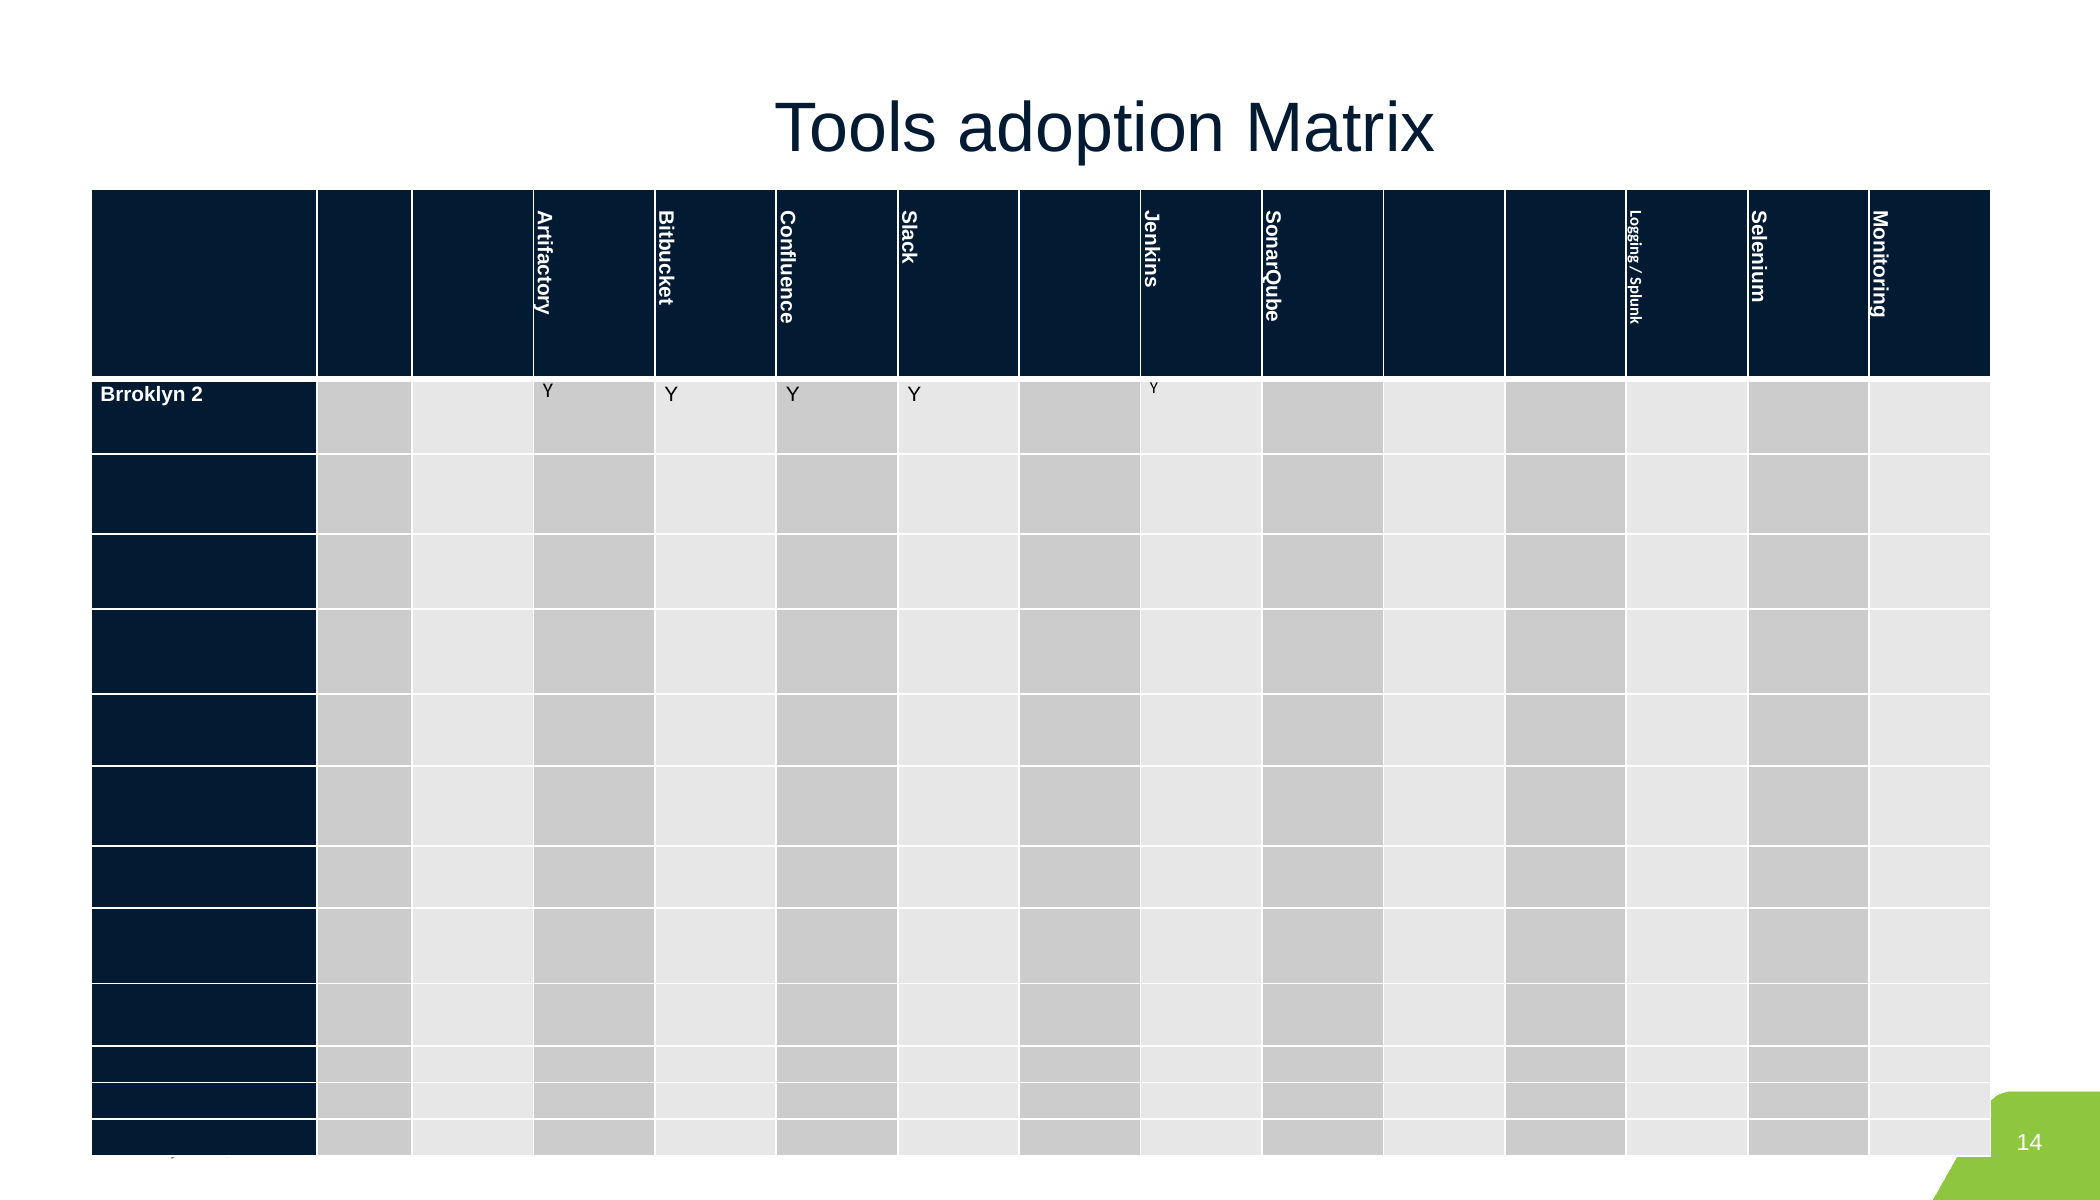

# Tools adoption Matrix
|  |  |  | Artifactory | Bitbucket | Confluence | Slack |  | Jenkins | SonarQube |  |  | Logging / Splunk | Selenium | Monitoring |
| --- | --- | --- | --- | --- | --- | --- | --- | --- | --- | --- | --- | --- | --- | --- |
| Brroklyn 2 |  |  | Y | Y | Y | Y |  | Y |  |  |  |  |  |  |
|  |  |  |  |  |  |  |  |  |  |  |  |  |  |  |
|  |  |  |  |  |  |  |  |  |  |  |  |  |  |  |
|  |  |  |  |  |  |  |  |  |  |  |  |  |  |  |
|  |  |  |  |  |  |  |  |  |  |  |  |  |  |  |
|  |  |  |  |  |  |  |  |  |  |  |  |  |  |  |
|  |  |  |  |  |  |  |  |  |  |  |  |  |  |  |
|  |  |  |  |  |  |  |  |  |  |  |  |  |  |  |
|  |  |  |  |  |  |  |  |  |  |  |  |  |  |  |
|  |  |  |  |  |  |  |  |  |  |  |  |  |  |  |
|  |  |  |  |  |  |  |  |  |  |  |  |  |  |  |
|  |  |  |  |  |  |  |  |  |  |  |  |  |  |  |

14